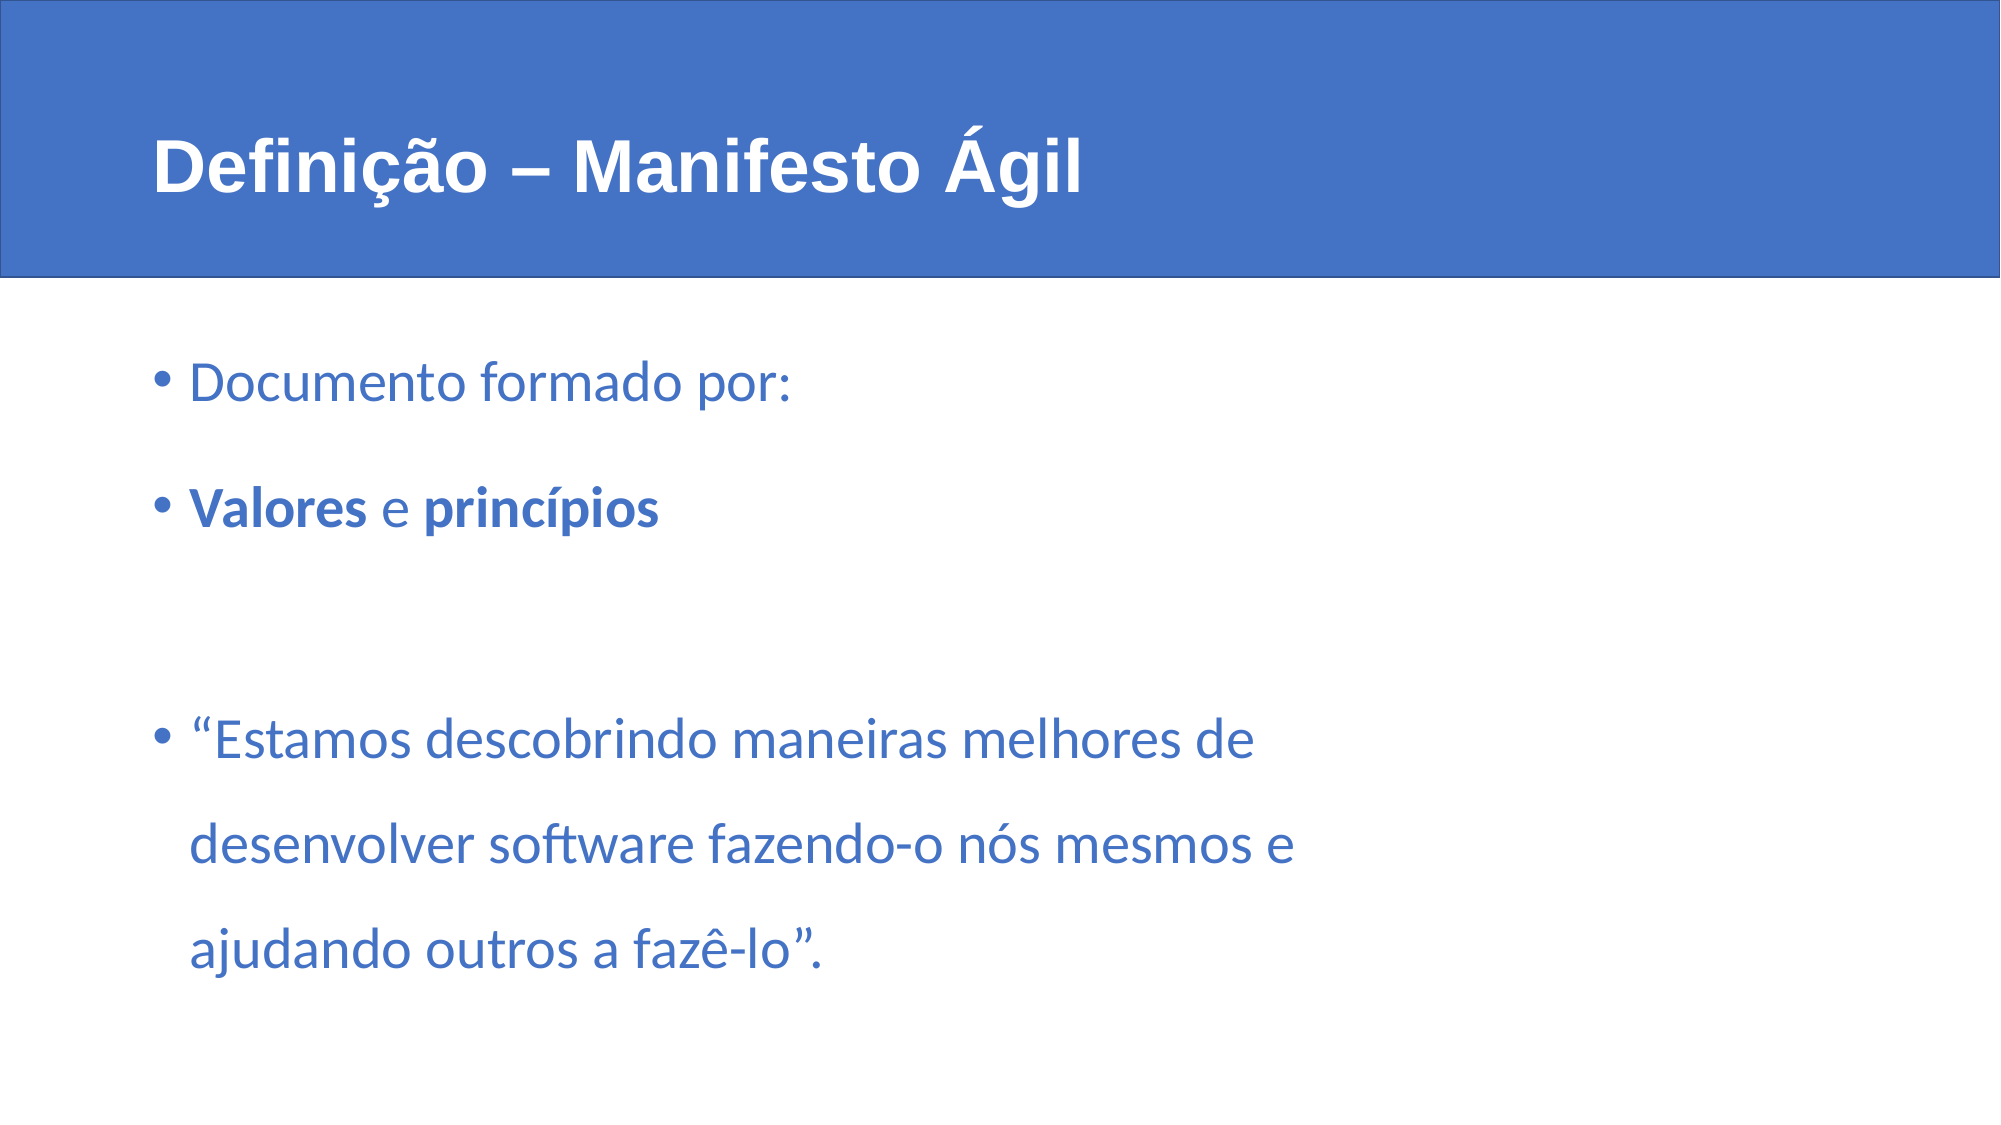

# Definição – Manifesto Ágil
Documento formado por:
Valores e princípios
“Estamos descobrindo maneiras melhores de desenvolver software fazendo-o nós mesmos e ajudando outros a fazê-lo”.